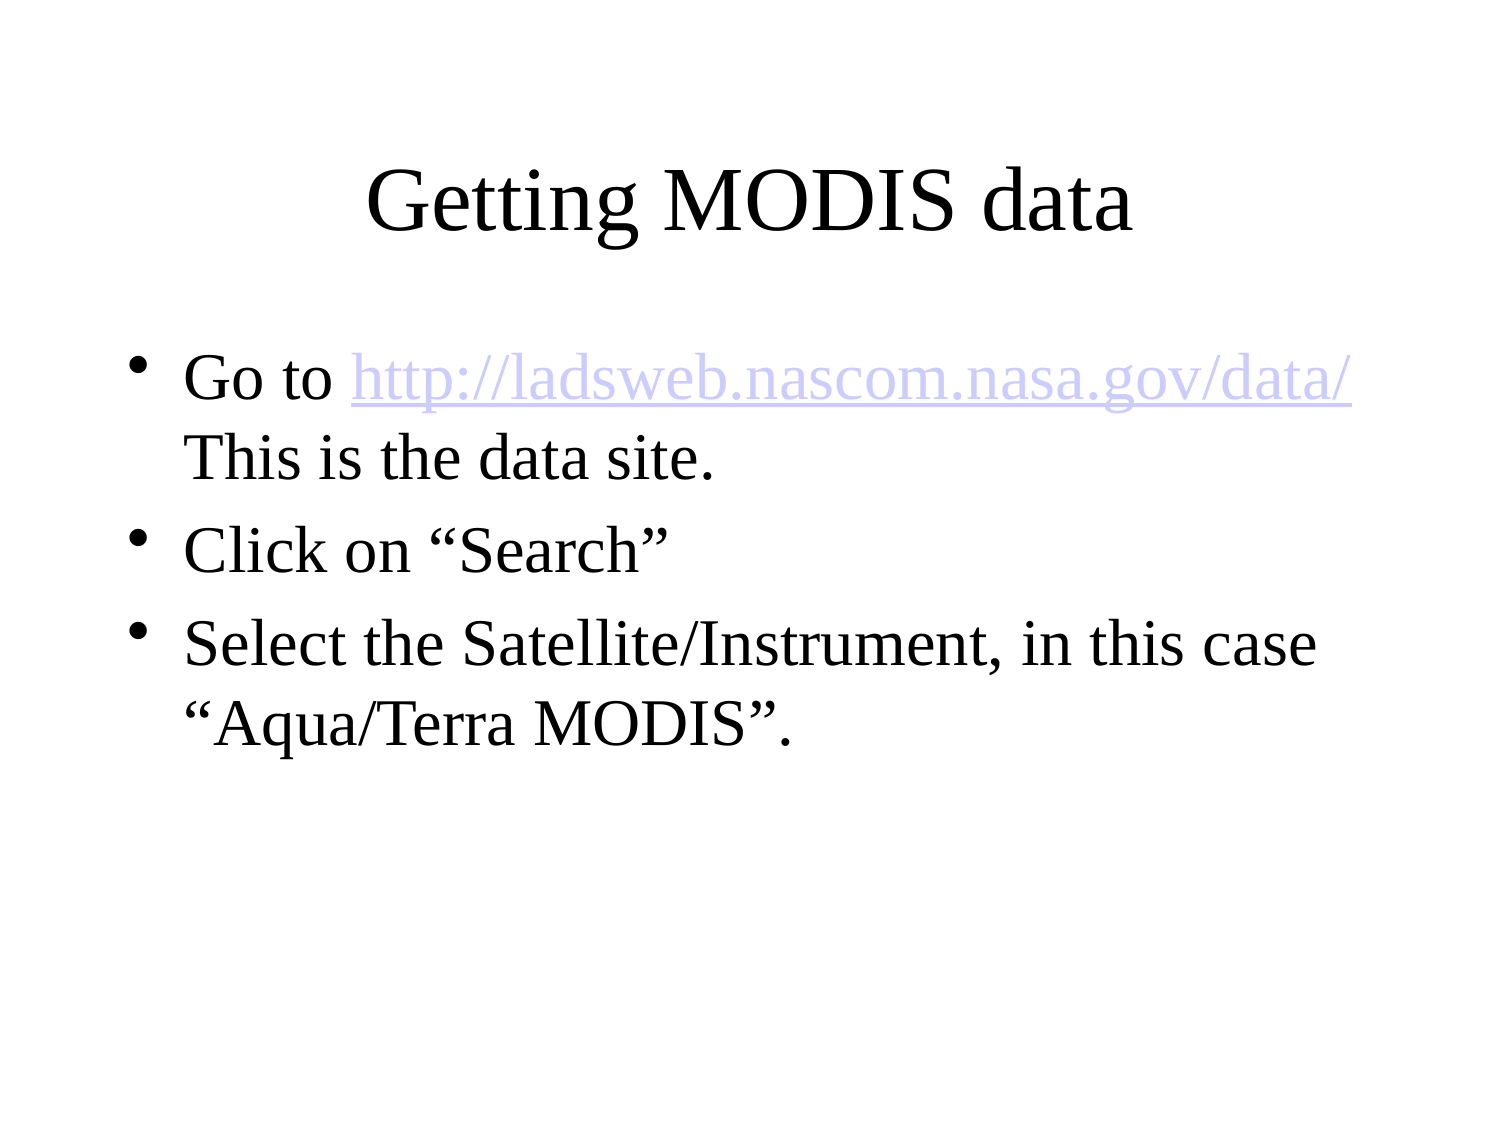

# Getting MODIS data
Go to http://ladsweb.nascom.nasa.gov/data/  This is the data site.
Click on “Search”
Select the Satellite/Instrument, in this case “Aqua/Terra MODIS”.